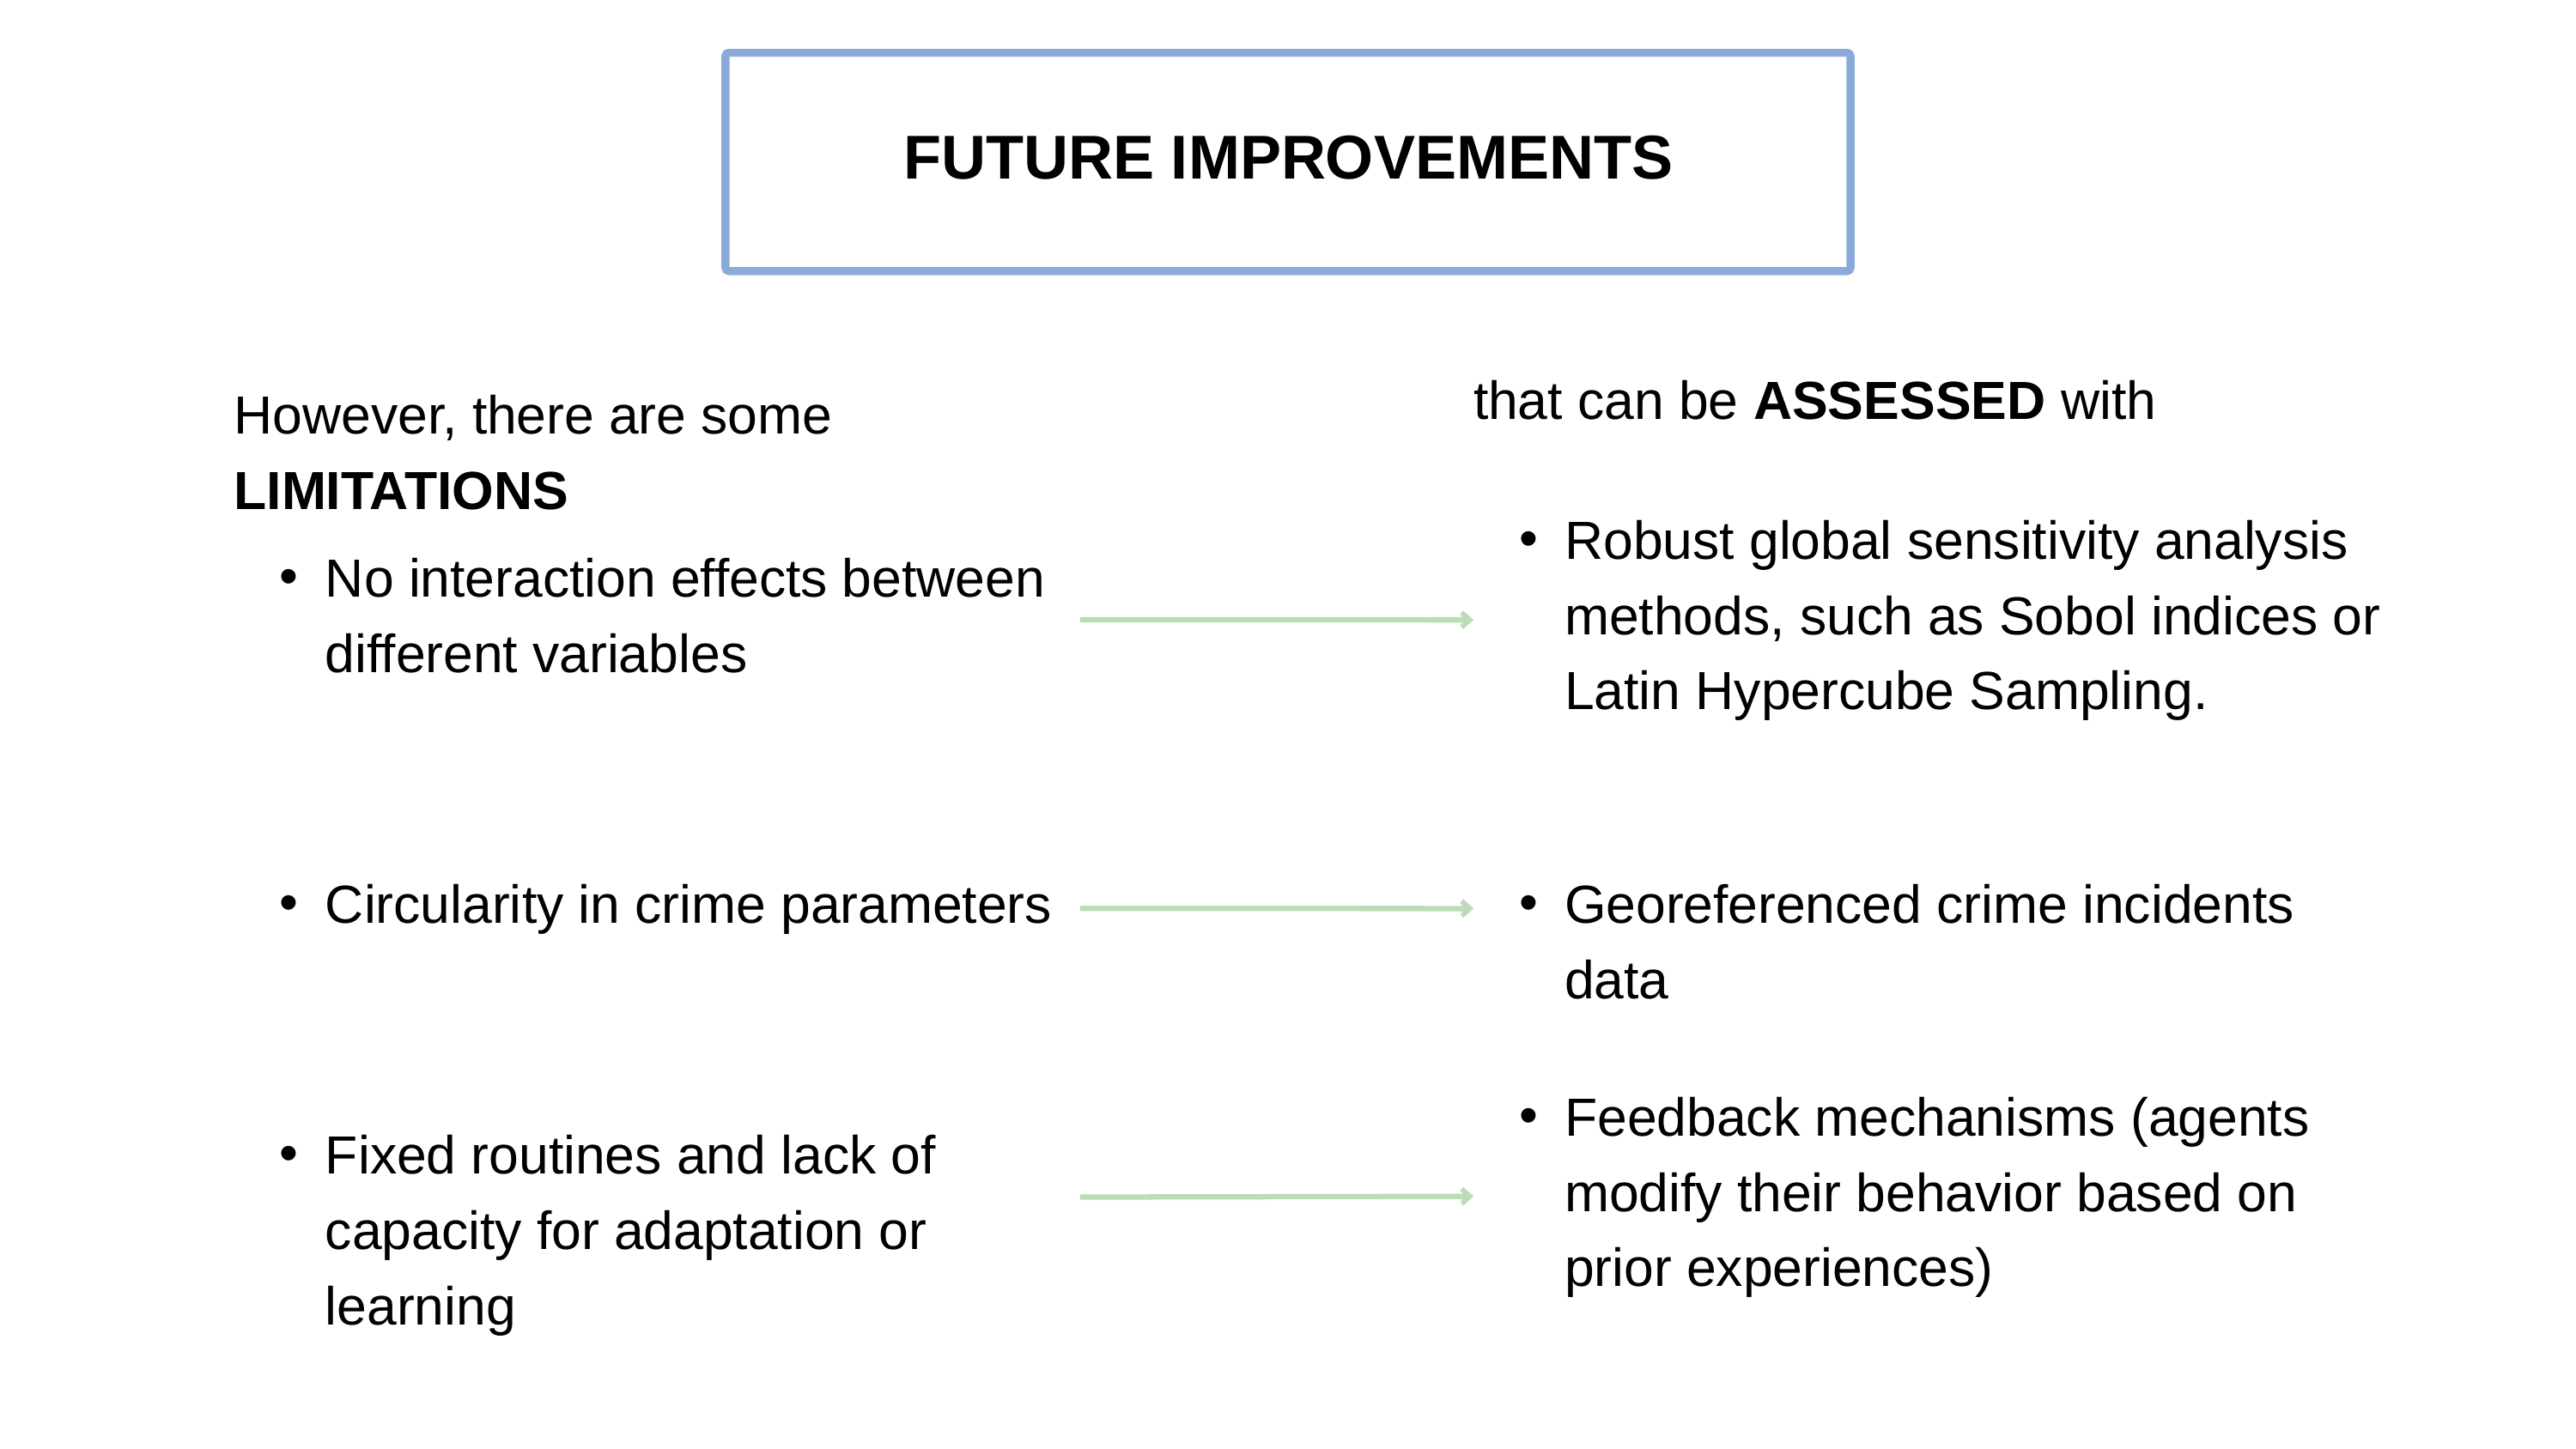

FUTURE IMPROVEMENTS
that can be ASSESSED with
However, there are some LIMITATIONS
Robust global sensitivity analysis methods, such as Sobol indices or Latin Hypercube Sampling.
No interaction effects between different variables

Circularity in crime parameters
Georeferenced crime incidents data

Feedback mechanisms (agents modify their behavior based on prior experiences)
Fixed routines and lack of capacity for adaptation or learning